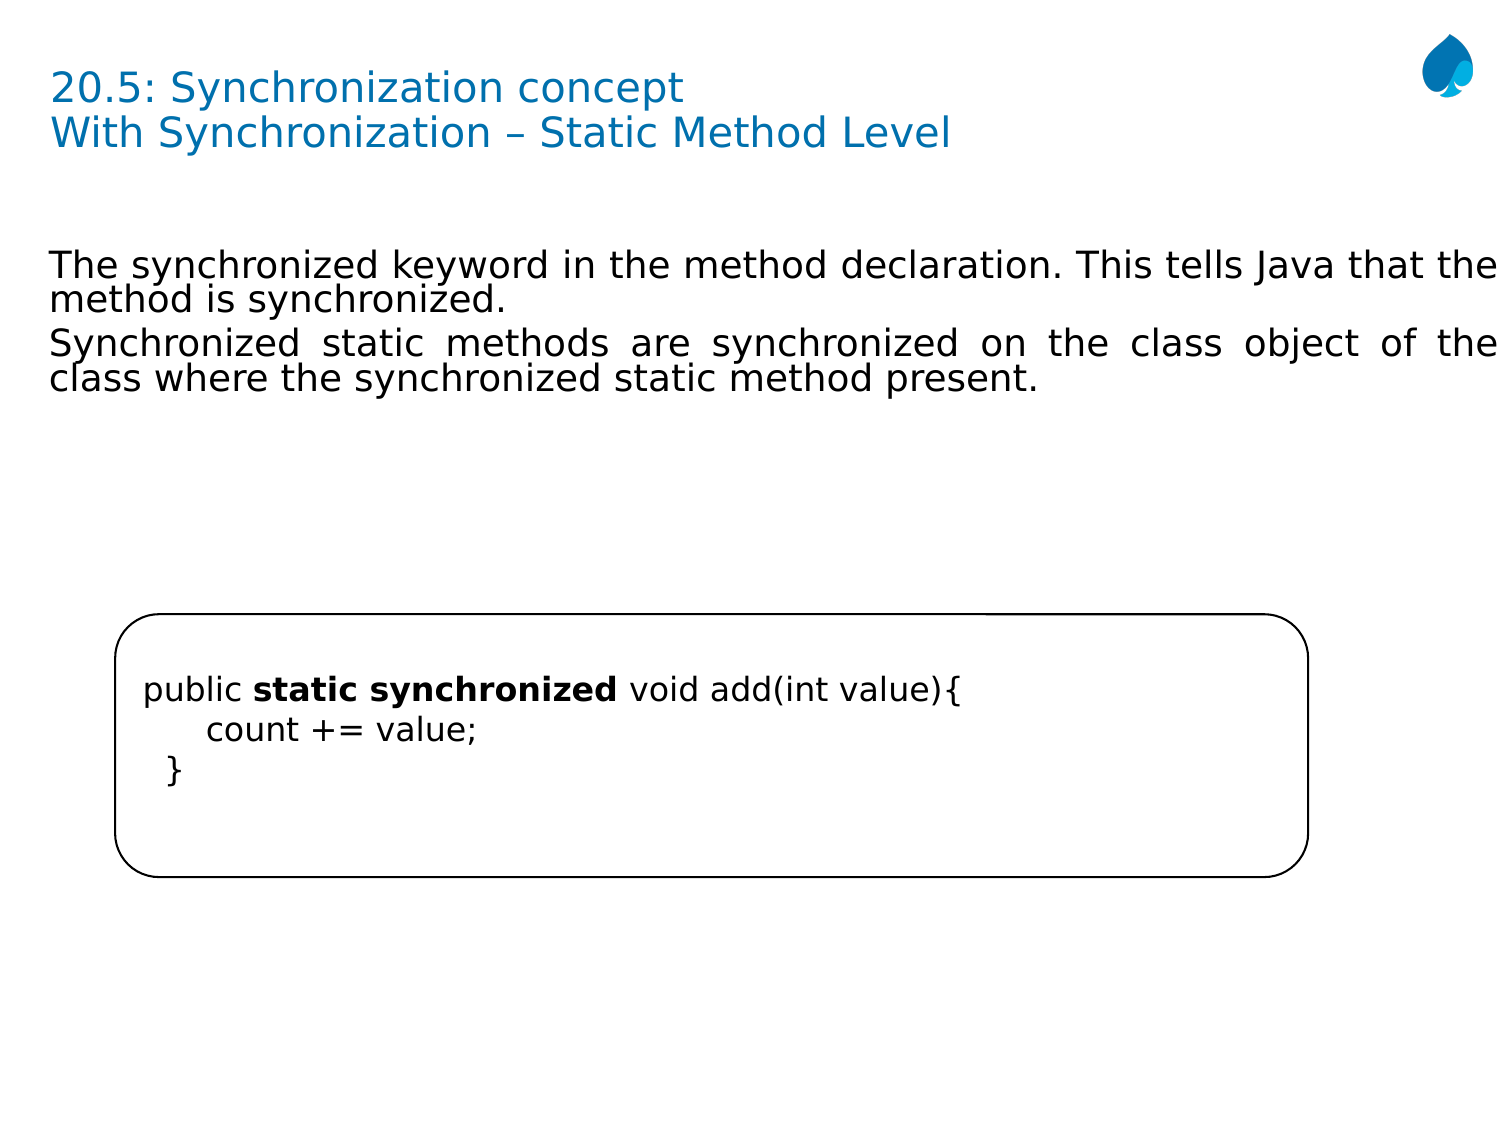

# 20.5: Synchronization concept With Synchronization – Static Method Level
The synchronized keyword in the method declaration. This tells Java that the method is synchronized.
Synchronized static methods are synchronized on the class object of the class where the synchronized static method present.

public static synchronized void add(int value){
      count += value;
  }